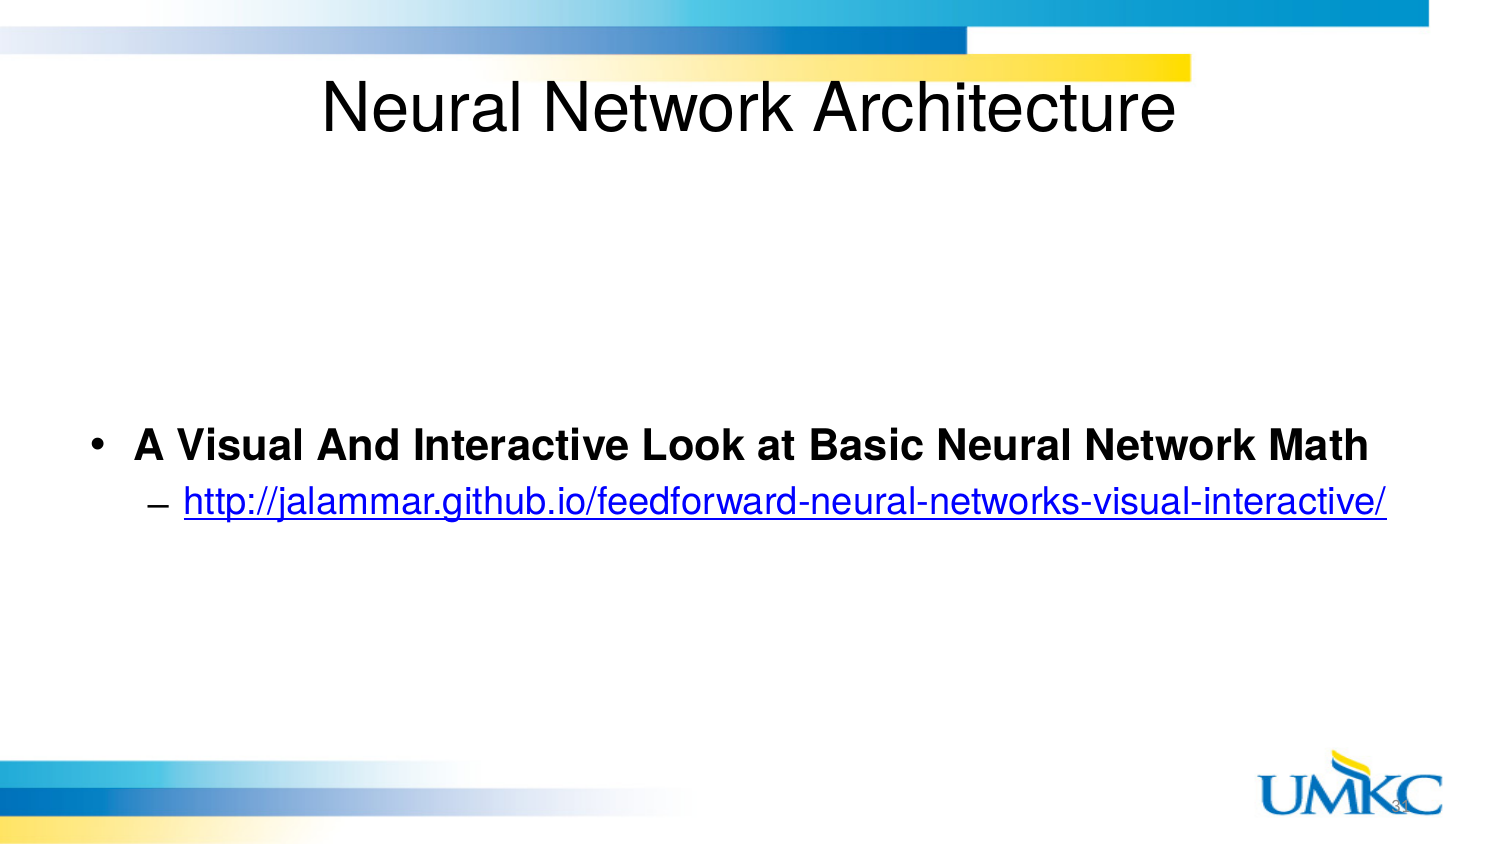

# Neural Network Architecture
A Visual And Interactive Look at Basic Neural Network Math
http://jalammar.github.io/feedforward-neural-networks-visual-interactive/
31